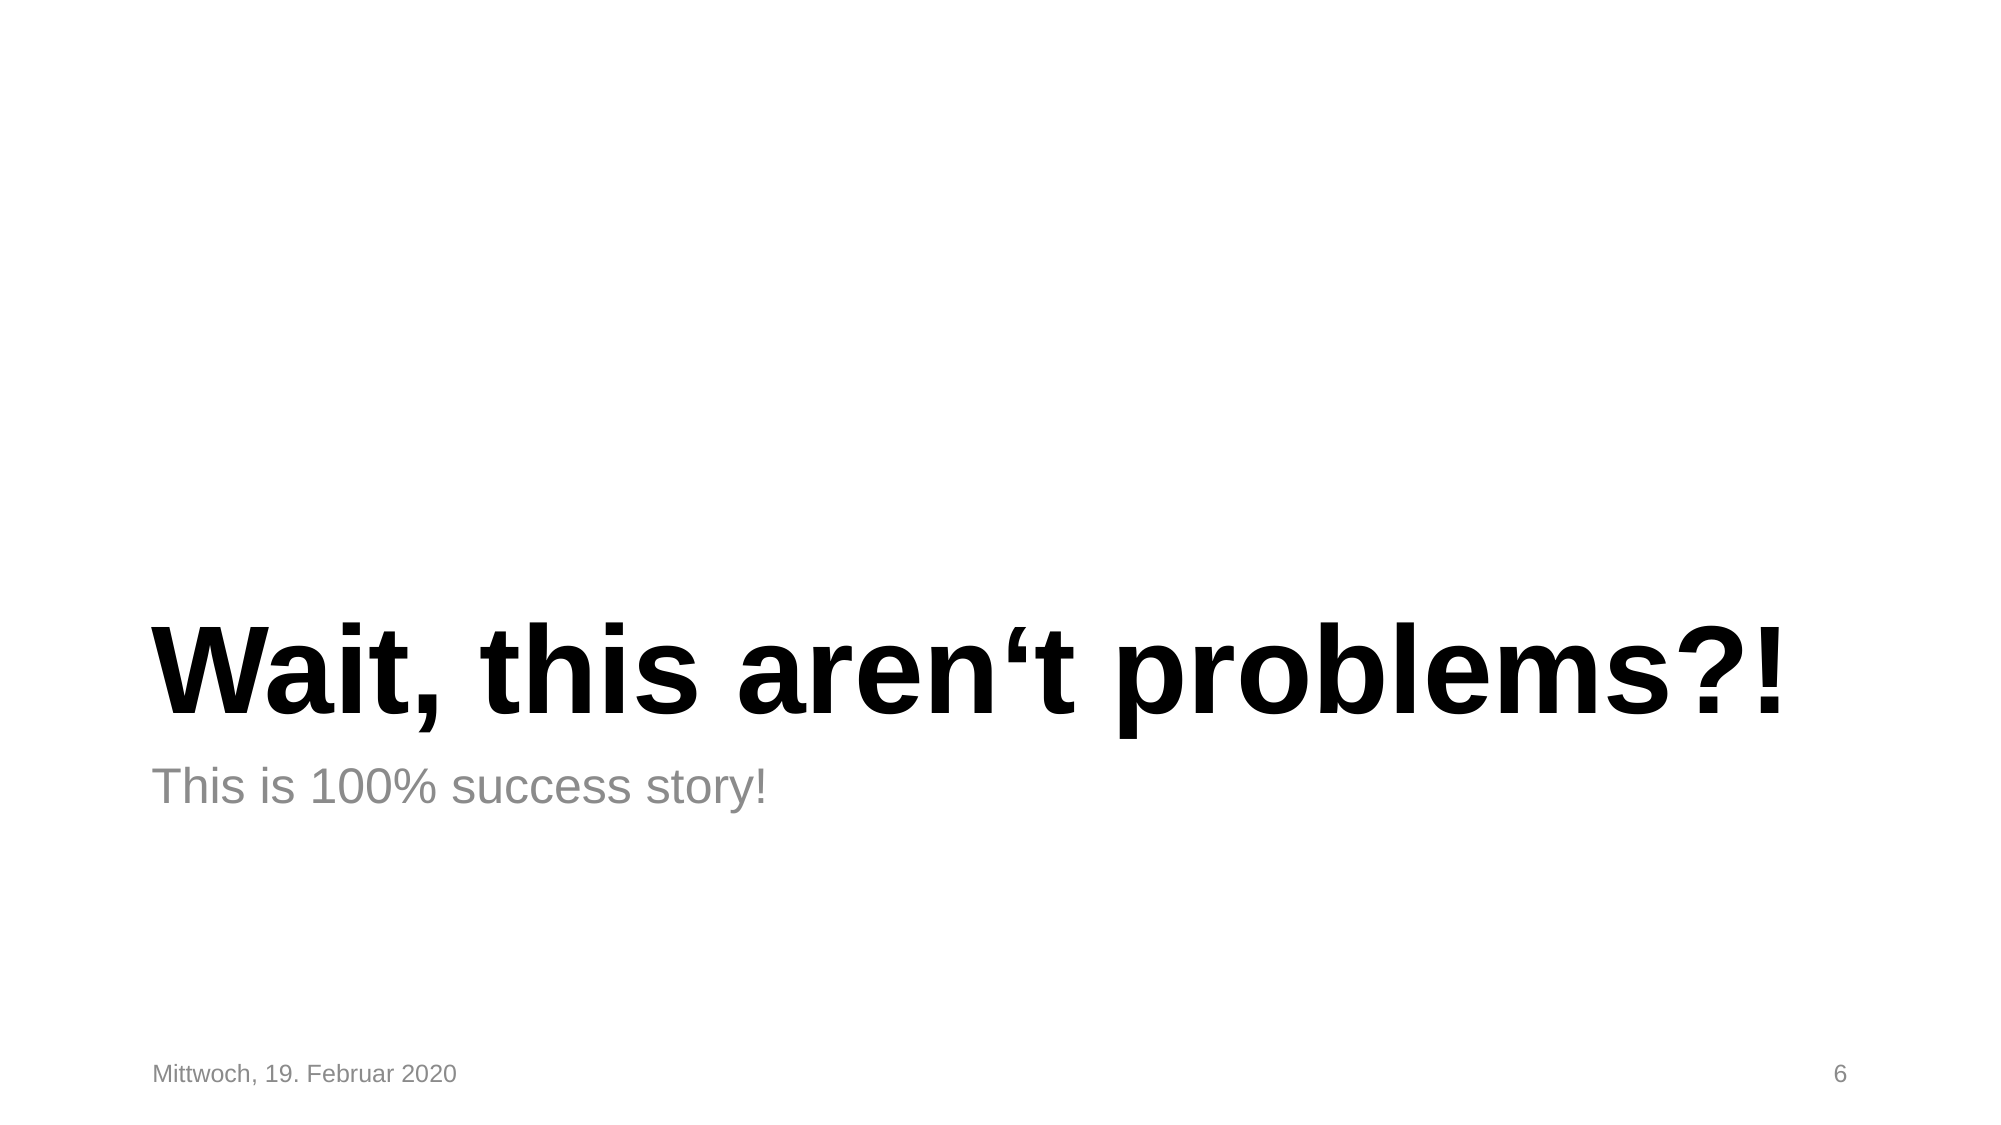

# Wait, this aren‘t problems?!
This is 100% success story!
Mittwoch, 19. Februar 2020
6